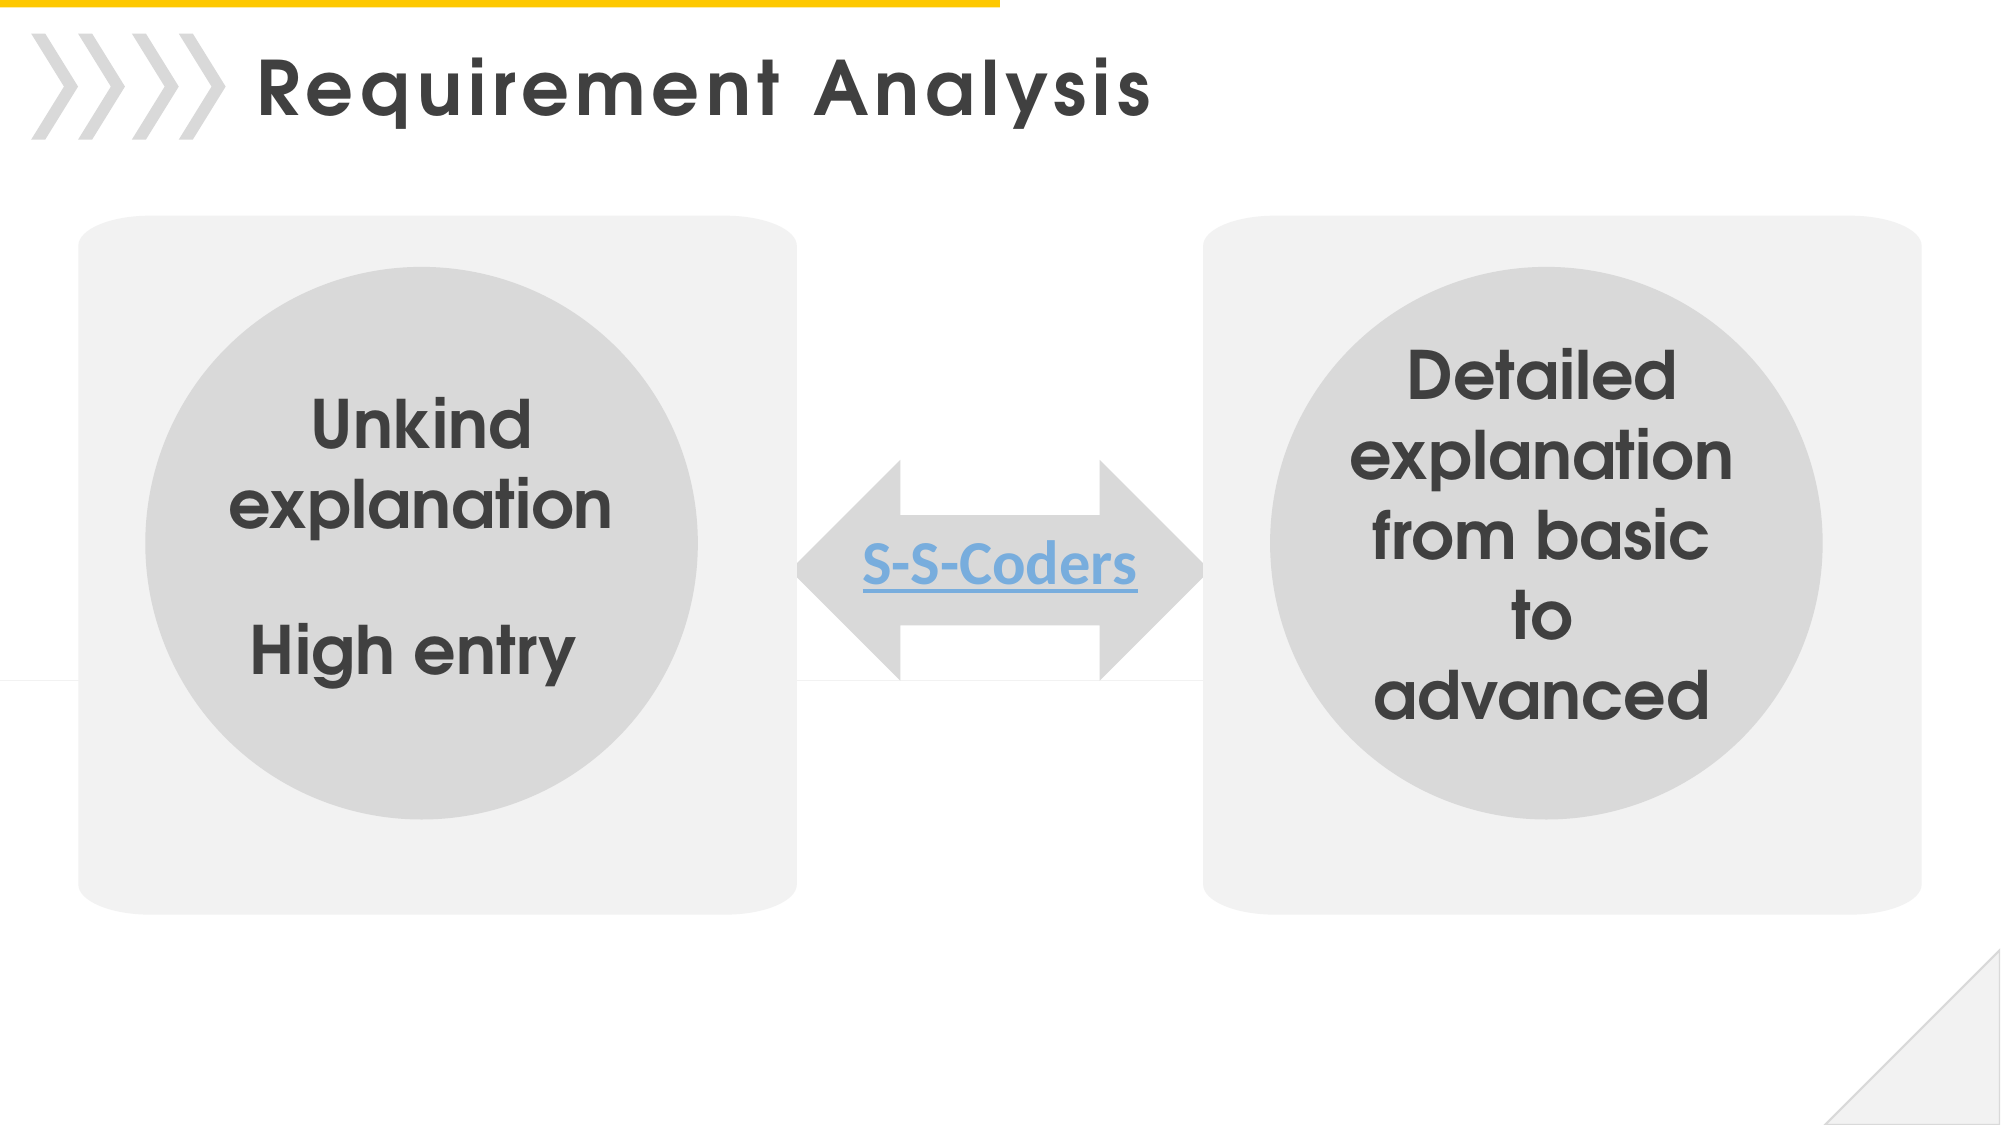

Requirement Analysis

Detailed explanation from basic to advanced
Unkind explanation
S-S-Coders
High entry